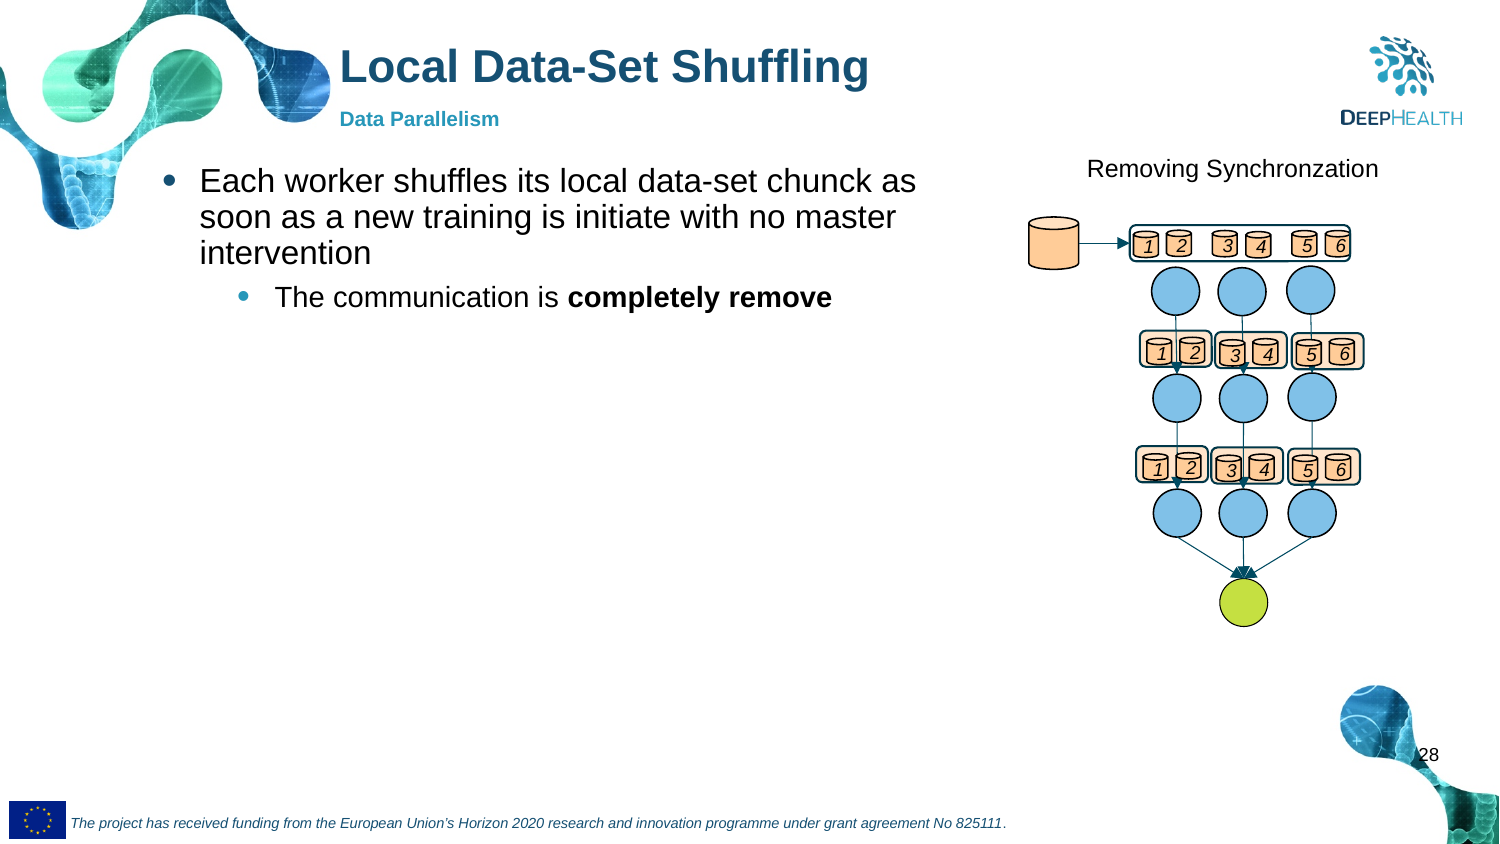

Local Data-Set Shuffling

Data Parallelism
Removing Synchronzation
Each worker shuffles its local data-set chunck as soon as a new training is initiate with no master intervention
The communication is completely remove

2
3
6
5
1
4

2
1
6
4
5
3

2
1
6
4
5
3